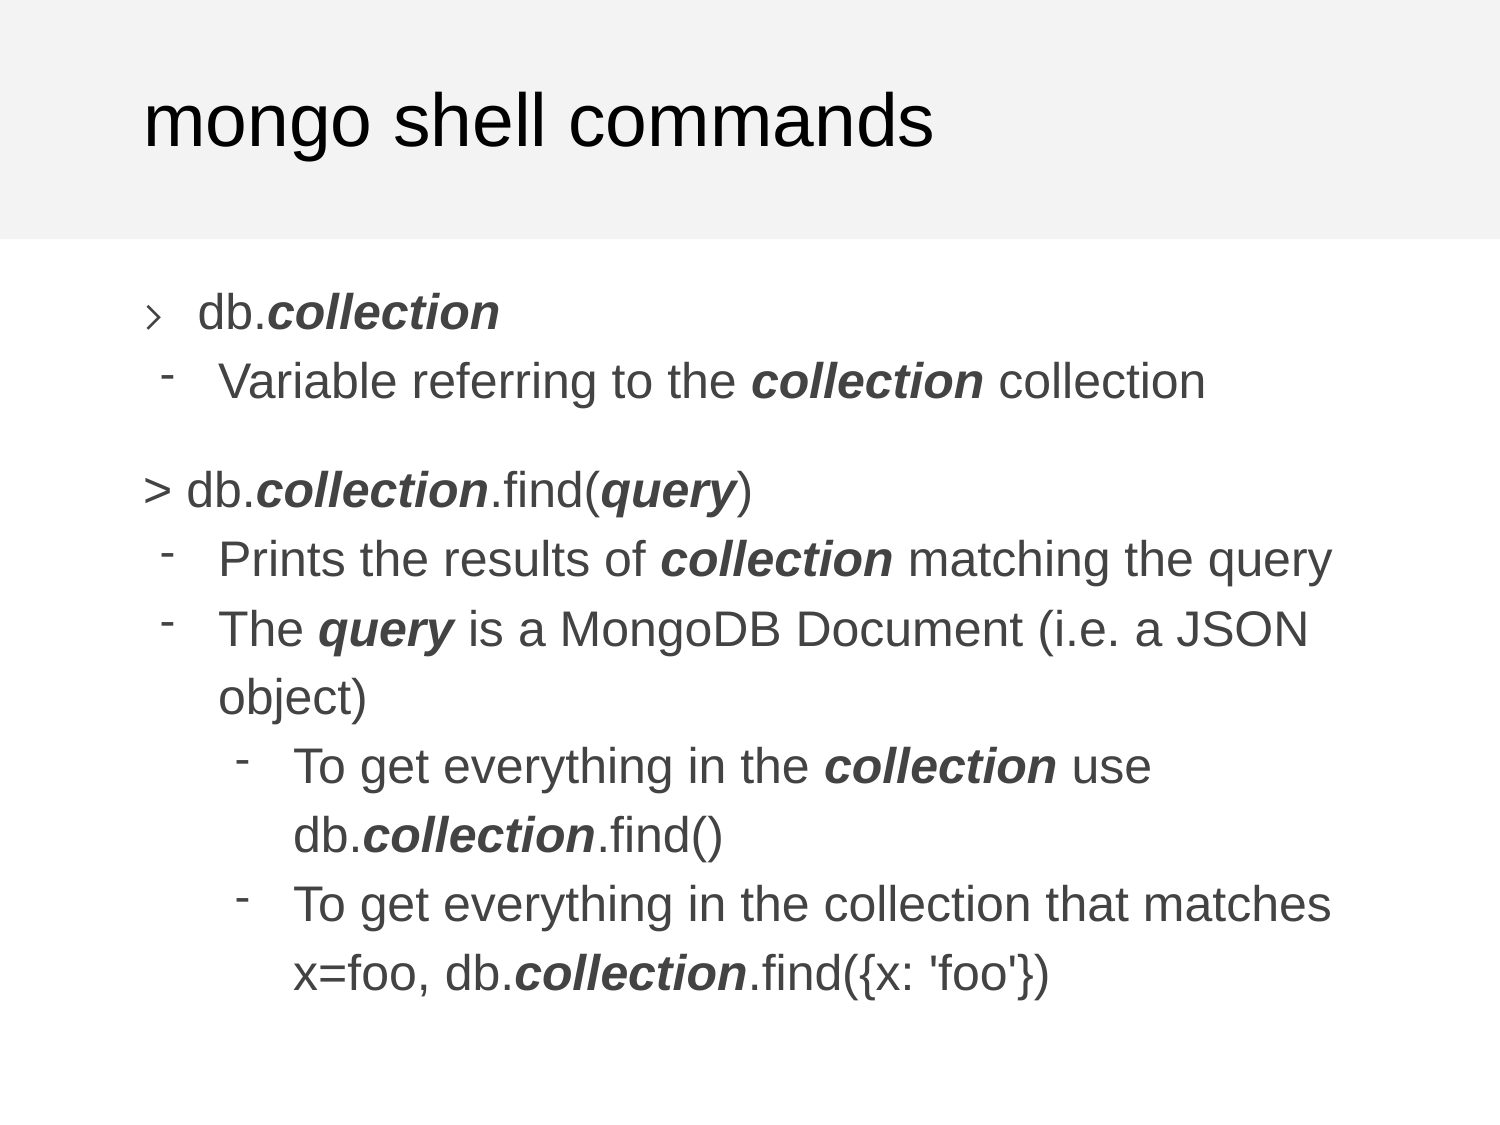

mongo shell commands
> db.collection
Variable referring to the collection collection

> db.collection.find(query)
Prints the results of collection matching the query
The query is a MongoDB Document (i.e. a JSON object)
To get everything in the collection use db.collection.find()
To get everything in the collection that matches x=foo, db.collection.find({x: 'foo'})